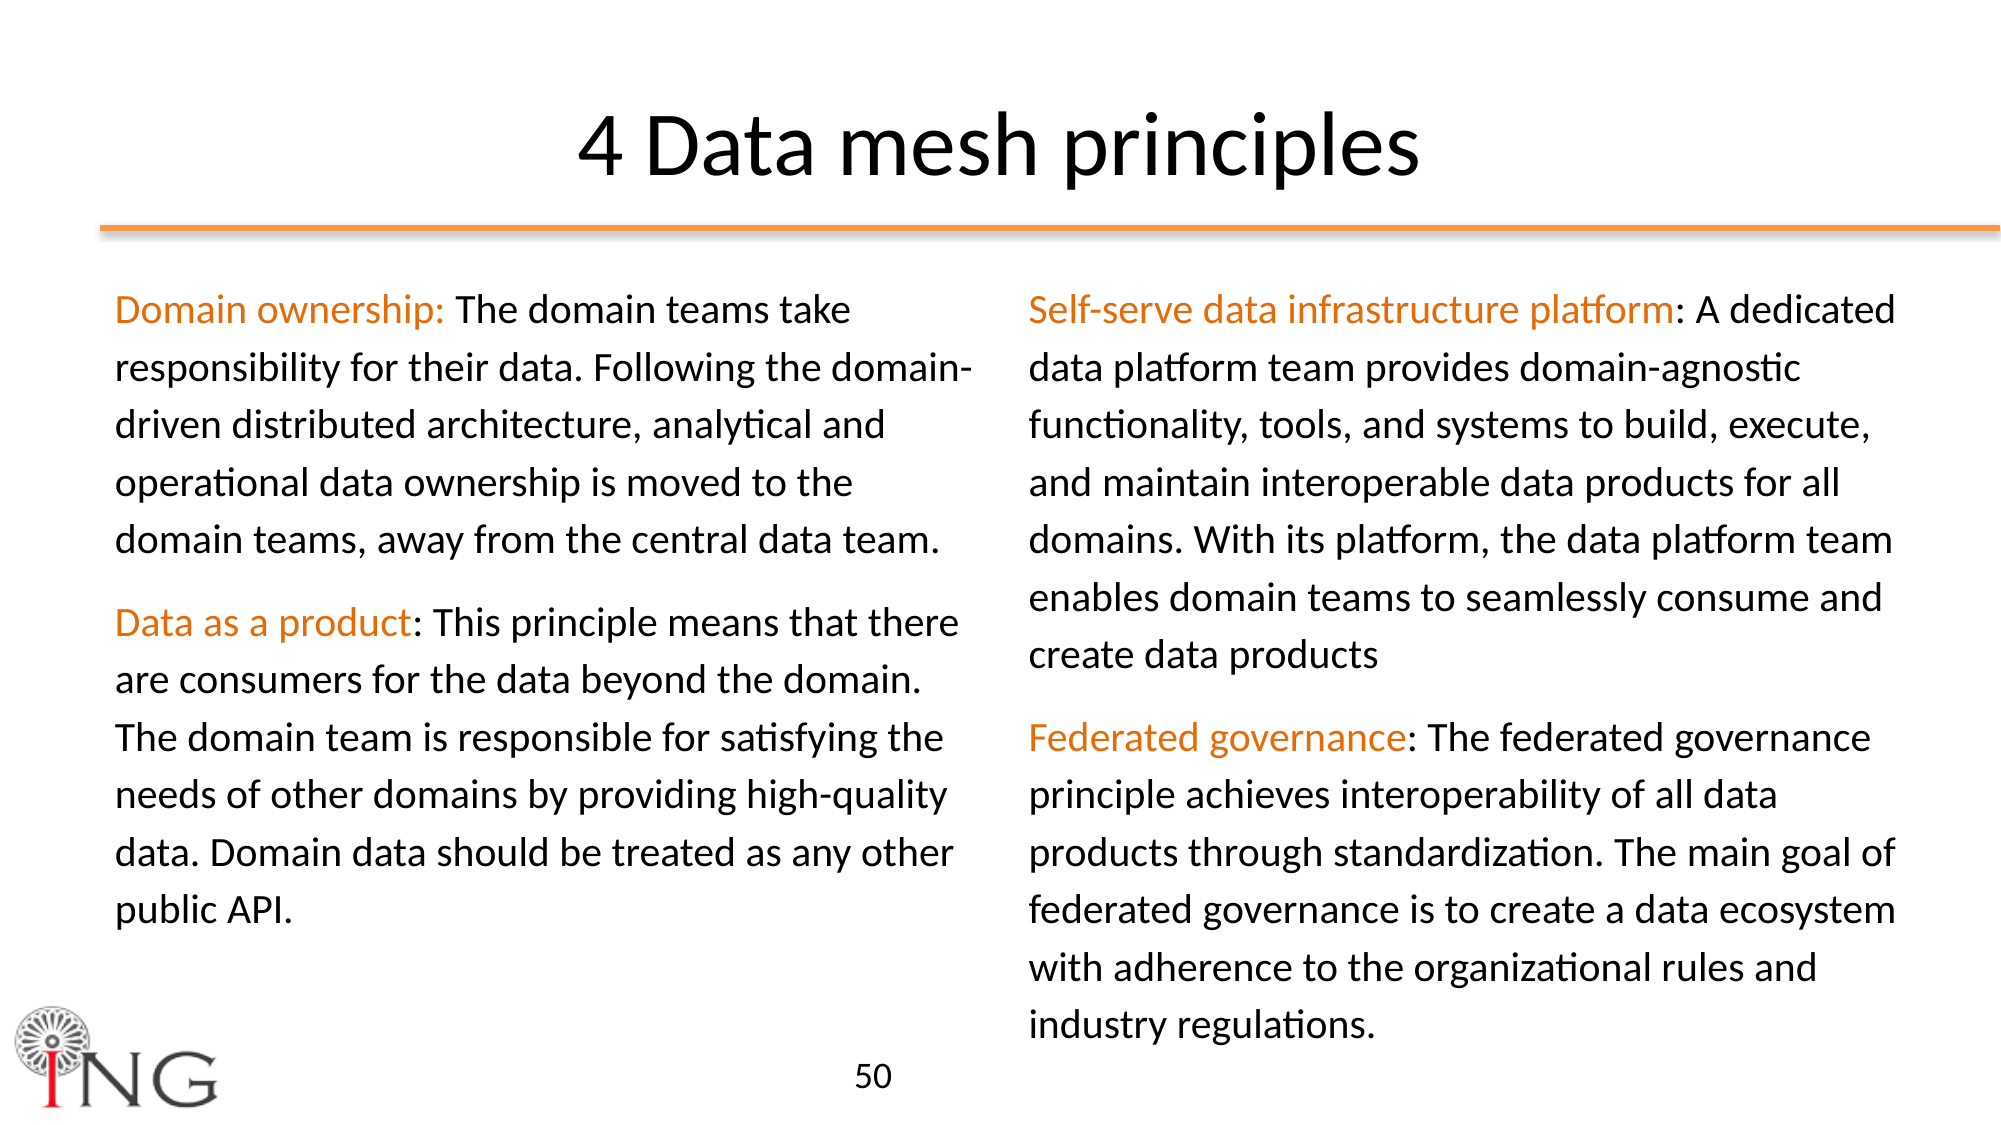

4 Data mesh principles
Domain ownership: The domain teams take responsibility for their data. Following the domain-driven distributed architecture, analytical and operational data ownership is moved to the domain teams, away from the central data team.
Data as a product: This principle means that there are consumers for the data beyond the domain. The domain team is responsible for satisfying the needs of other domains by providing high-quality data. Domain data should be treated as any other public API.
Self-serve data infrastructure platform: A dedicated data platform team provides domain-agnostic functionality, tools, and systems to build, execute, and maintain interoperable data products for all domains. With its platform, the data platform team enables domain teams to seamlessly consume and create data products
Federated governance: The federated governance principle achieves interoperability of all data products through standardization. The main goal of federated governance is to create a data ecosystem with adherence to the organizational rules and industry regulations.

50